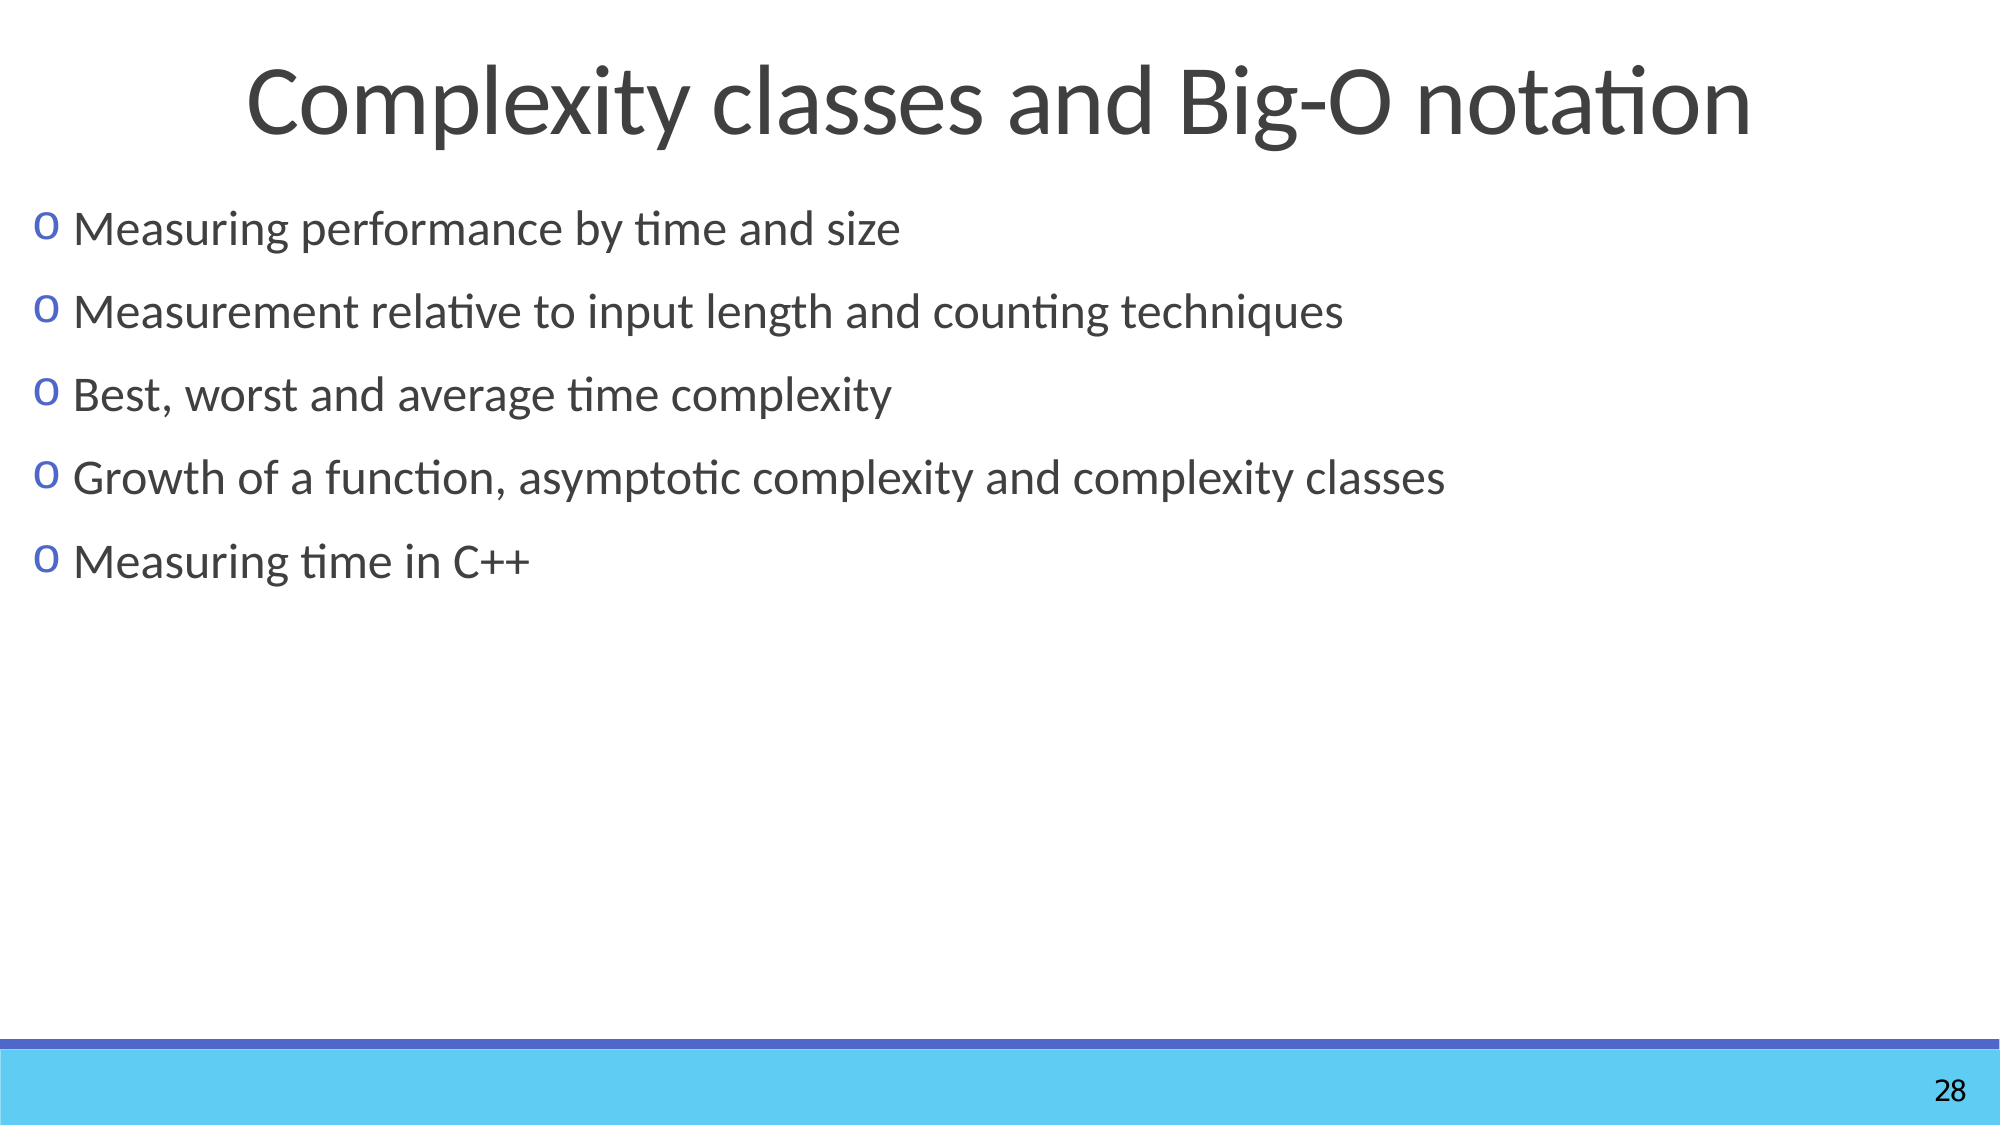

# Complexity classes and Big-O notation
 Measuring performance by time and size
 Measurement relative to input length and counting techniques
 Best, worst and average time complexity
 Growth of a function, asymptotic complexity and complexity classes
 Measuring time in C++

28